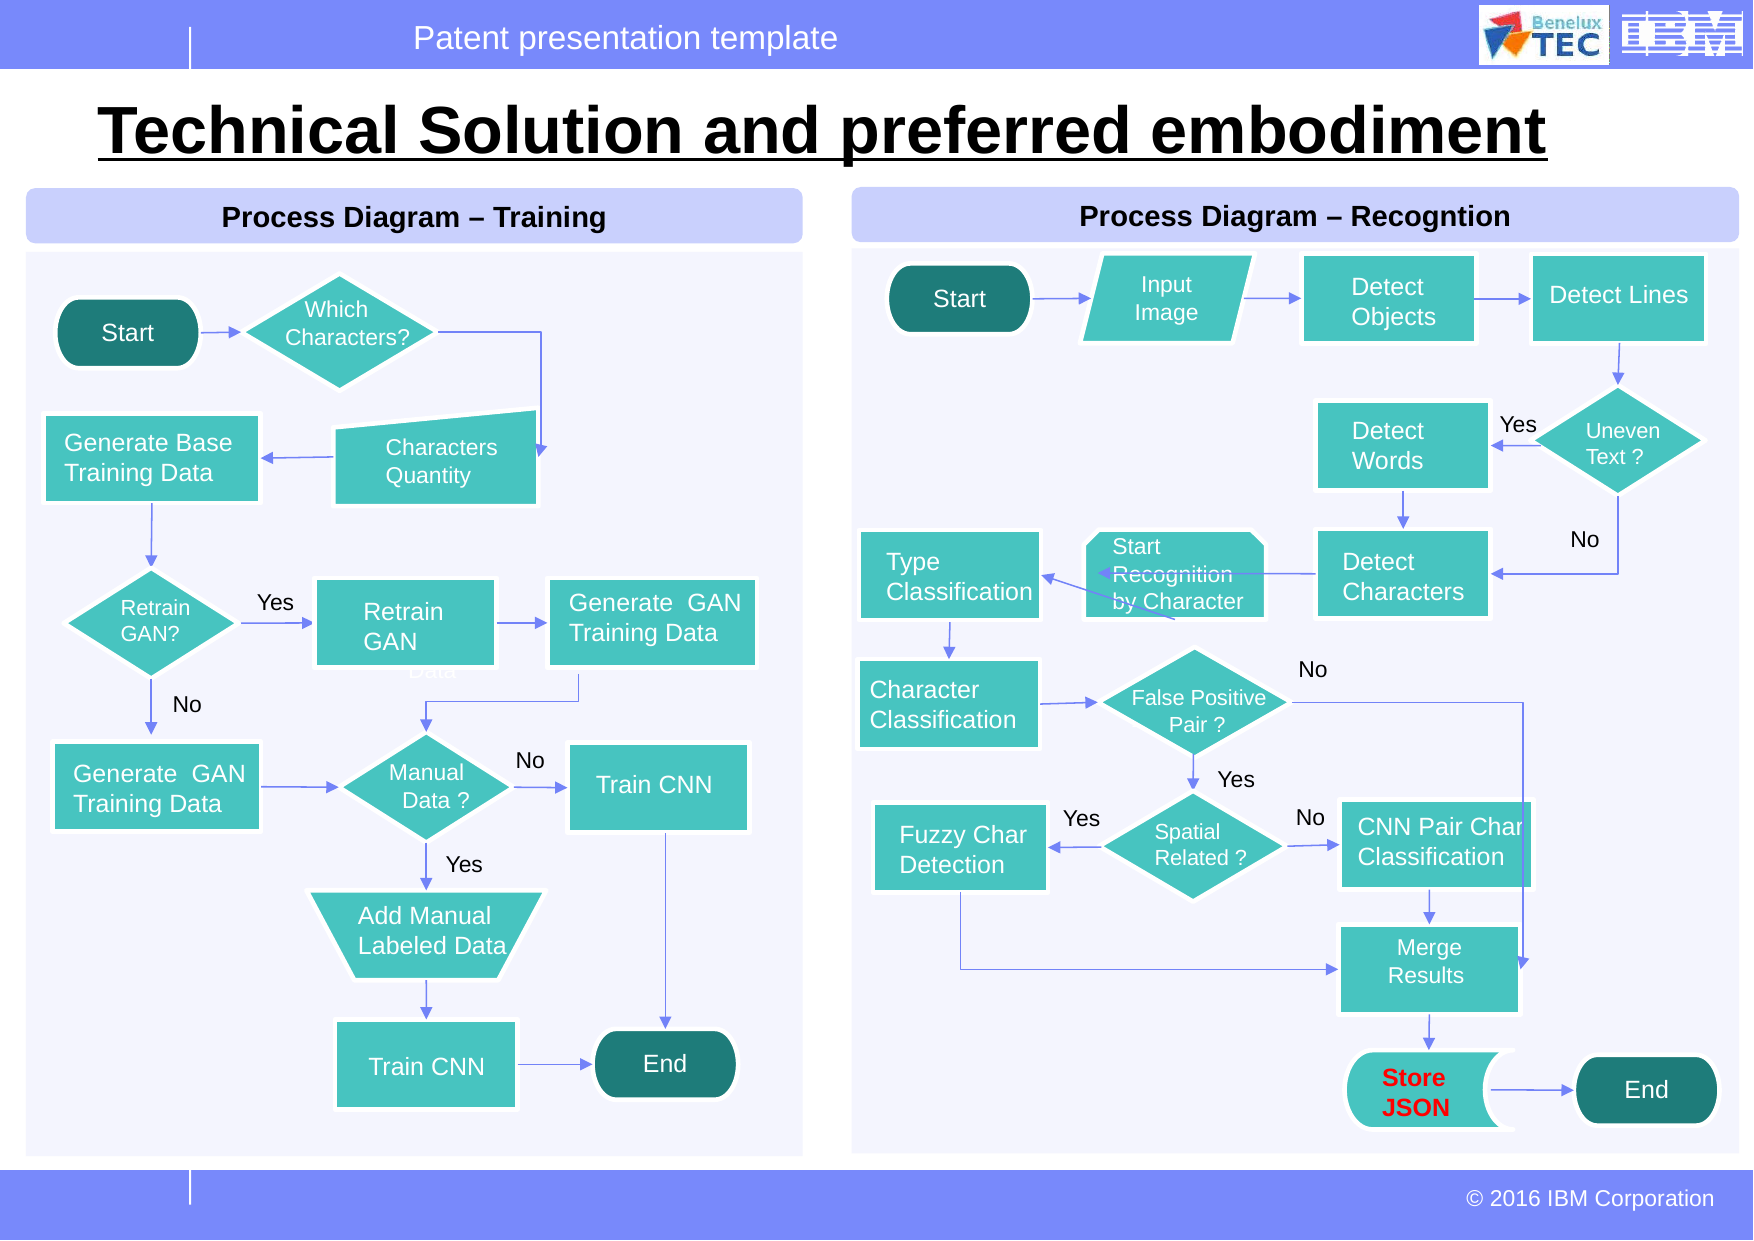

# Technical Solution and preferred embodiment
Process Diagram – Recogntion
Process Diagram – Training

 Input Image

Detect Objects

Start
Detect Lines

   Which Characters?

Start

Yes
Detect Words

Uneven
Text ?

Generate Base Training Data

Characters
Quantity

No
Start Recognition by Character

Type
Classification

Detect Characters

Generate  GAN Training Data

Yes
Retrain
GAN?

Retrain GAN

Add Manual
     Data

No

Character
Classification

False Positive   -     Pair ?

No

No

Generate  GAN Training Data

   Manual
     Data ?

Yes
Train CNN

No
Yes

CNN Pair Char Classification

Spatial Related ?

Fuzzy Char Detection

Yes

Add Manual Labeled Data

Merge
Results

End
Train CNN

Store JSON
End